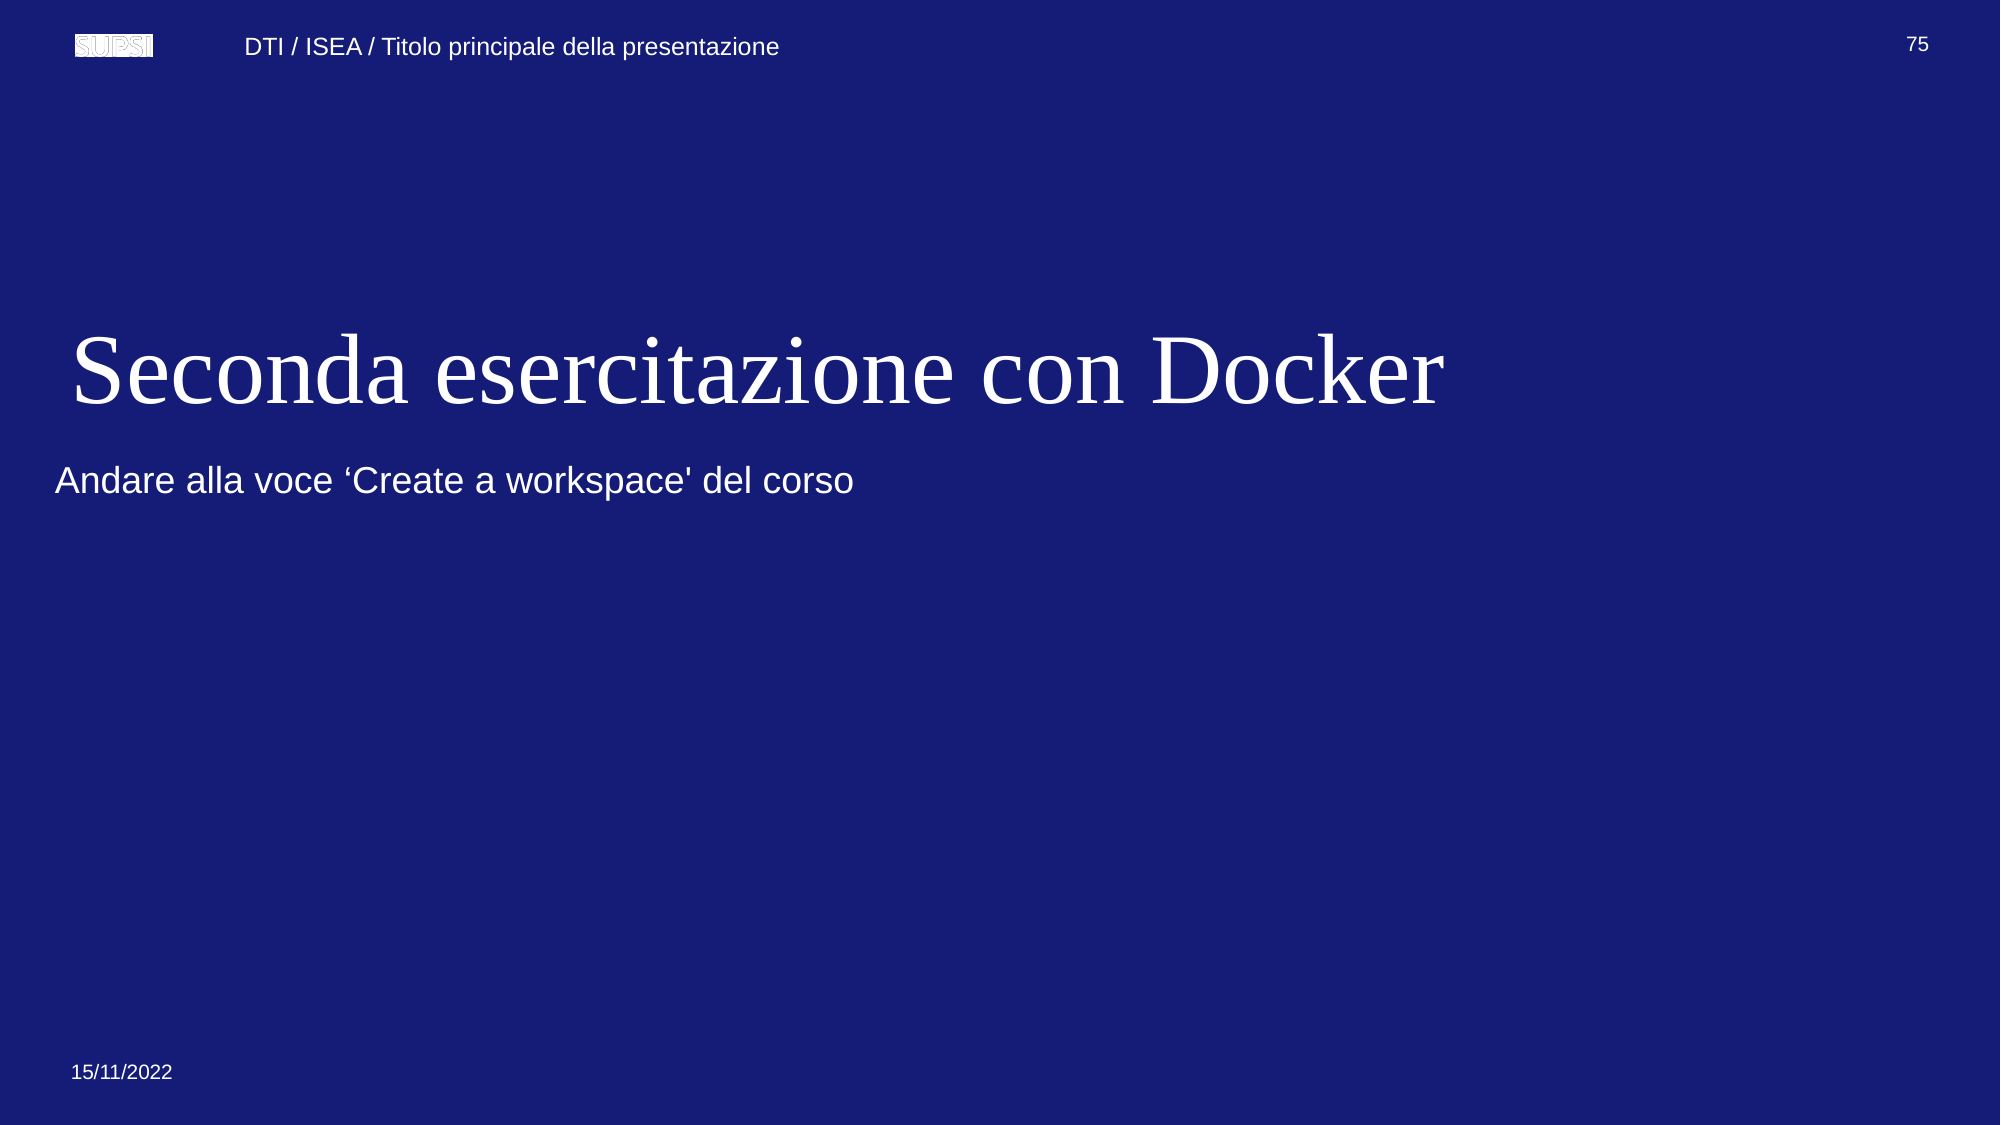

75
Seconda esercitazione con Docker
Andare alla voce ‘Create a workspace' del corso
15/11/2022